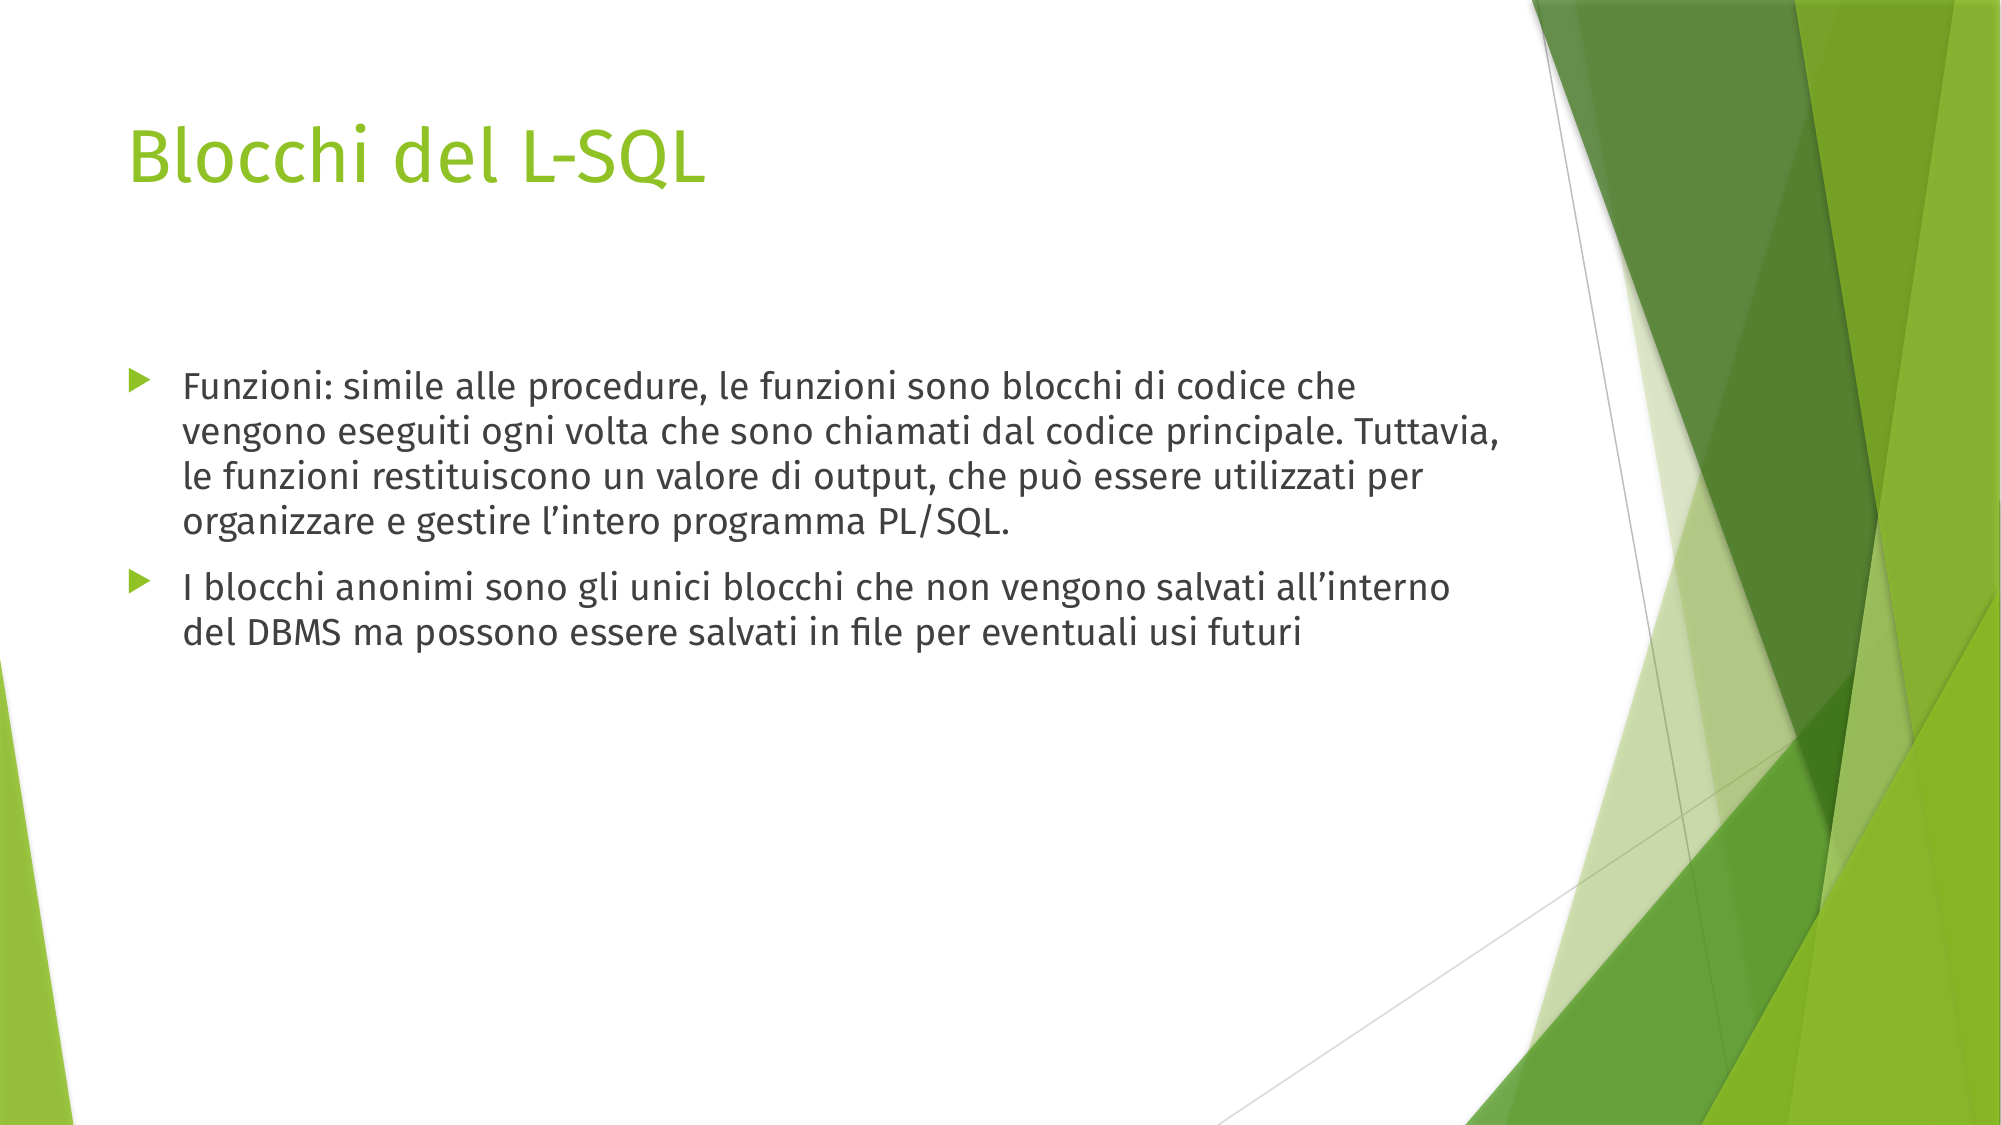

# Blocchi del L-SQL
Funzioni: simile alle procedure, le funzioni sono blocchi di codice che vengono eseguiti ogni volta che sono chiamati dal codice principale. Tuttavia, le funzioni restituiscono un valore di output, che può essere utilizzati per organizzare e gestire l’intero programma PL/SQL.
I blocchi anonimi sono gli unici blocchi che non vengono salvati all’interno del DBMS ma possono essere salvati in file per eventuali usi futuri